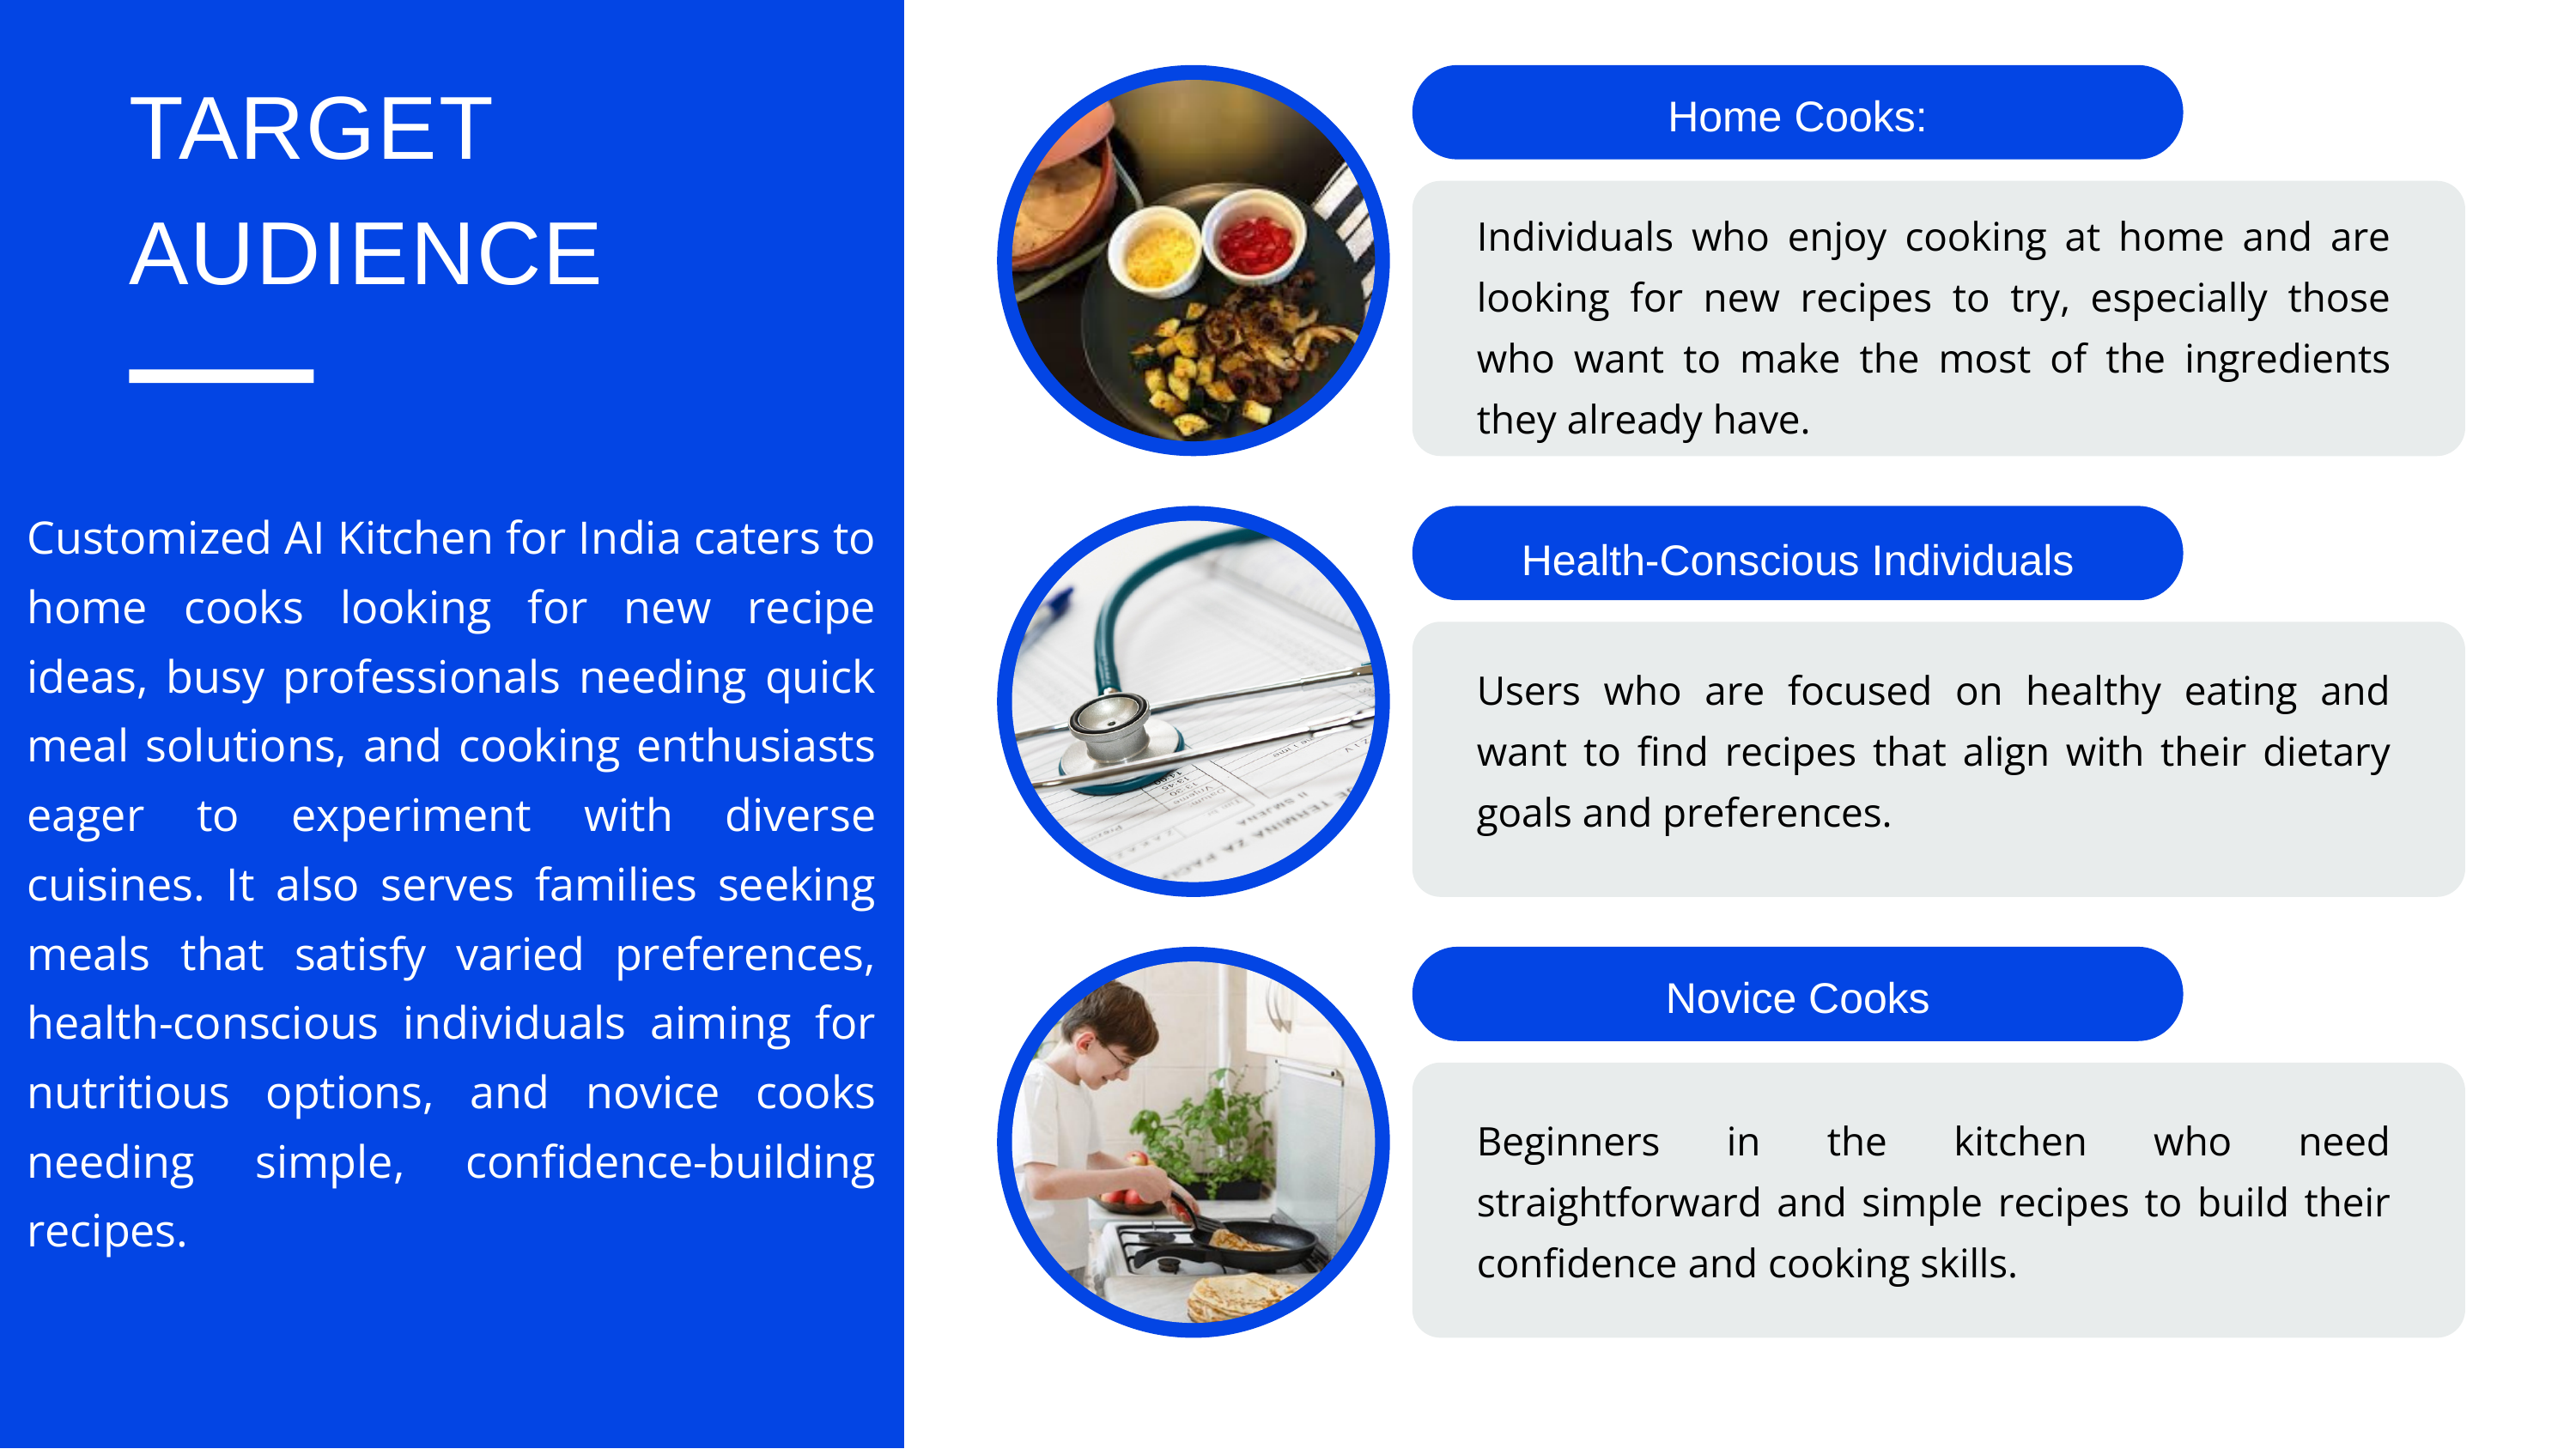

TARGET AUDIENCE

Home Cooks:

Individuals who enjoy cooking at home and are looking for new recipes to try, especially those who want to make the most of the ingredients they already have.

Customized AI Kitchen for India caters to home cooks looking for new recipe ideas, busy professionals needing quick meal solutions, and cooking enthusiasts eager to experiment with diverse cuisines. It also serves families seeking meals that satisfy varied preferences, health-conscious individuals aiming for nutritious options, and novice cooks needing simple, confidence-building recipes.

Health-Conscious Individuals

Users who are focused on healthy eating and want to find recipes that align with their dietary goals and preferences.

Novice Cooks

Beginners in the kitchen who need straightforward and simple recipes to build their confidence and cooking skills.